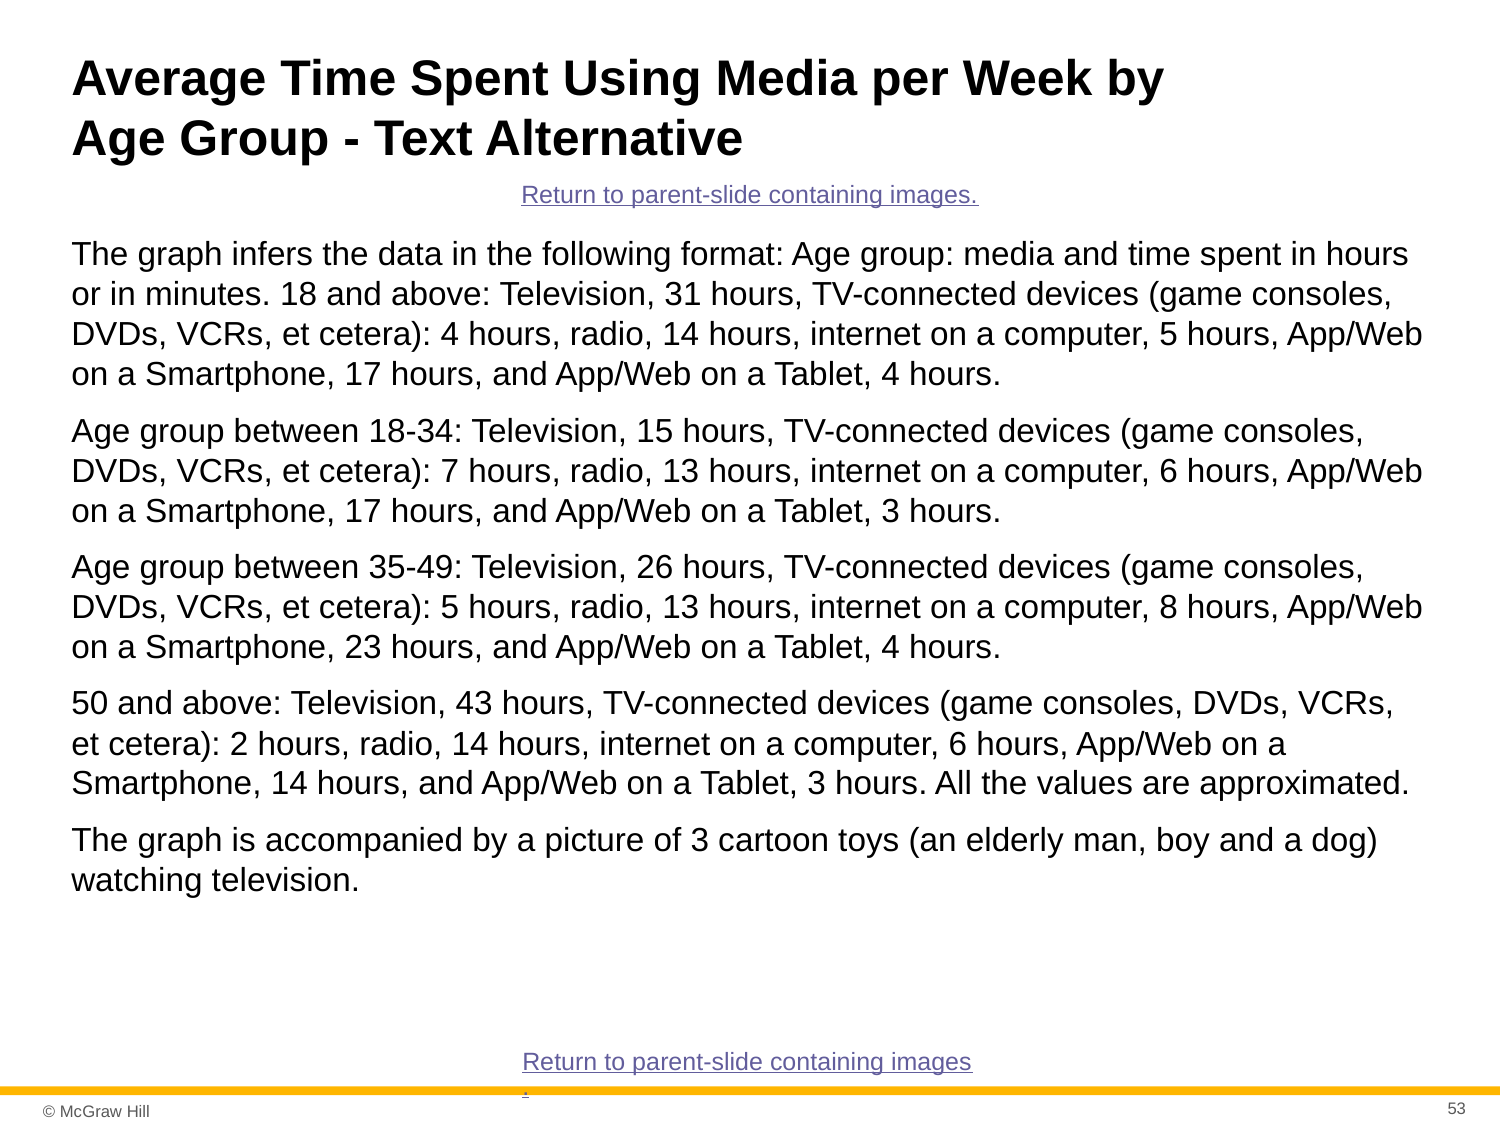

# Average Time Spent Using Media per Week by Age Group - Text Alternative
Return to parent-slide containing images.
The graph infers the data in the following format: Age group: media and time spent in hours or in minutes. 18 and above: Television, 31 hours, TV-connected devices (game consoles, DVDs, VCRs, et cetera): 4 hours, radio, 14 hours, internet on a computer, 5 hours, App/Web on a Smartphone, 17 hours, and App/Web on a Tablet, 4 hours.
Age group between 18-34: Television, 15 hours, TV-connected devices (game consoles, DVDs, VCRs, et cetera): 7 hours, radio, 13 hours, internet on a computer, 6 hours, App/Web on a Smartphone, 17 hours, and App/Web on a Tablet, 3 hours.
Age group between 35-49: Television, 26 hours, TV-connected devices (game consoles, DVDs, VCRs, et cetera): 5 hours, radio, 13 hours, internet on a computer, 8 hours, App/Web on a Smartphone, 23 hours, and App/Web on a Tablet, 4 hours.
50 and above: Television, 43 hours, TV-connected devices (game consoles, DVDs, VCRs, et cetera): 2 hours, radio, 14 hours, internet on a computer, 6 hours, App/Web on a Smartphone, 14 hours, and App/Web on a Tablet, 3 hours. All the values are approximated.
The graph is accompanied by a picture of 3 cartoon toys (an elderly man, boy and a dog) watching television.
Return to parent-slide containing images.